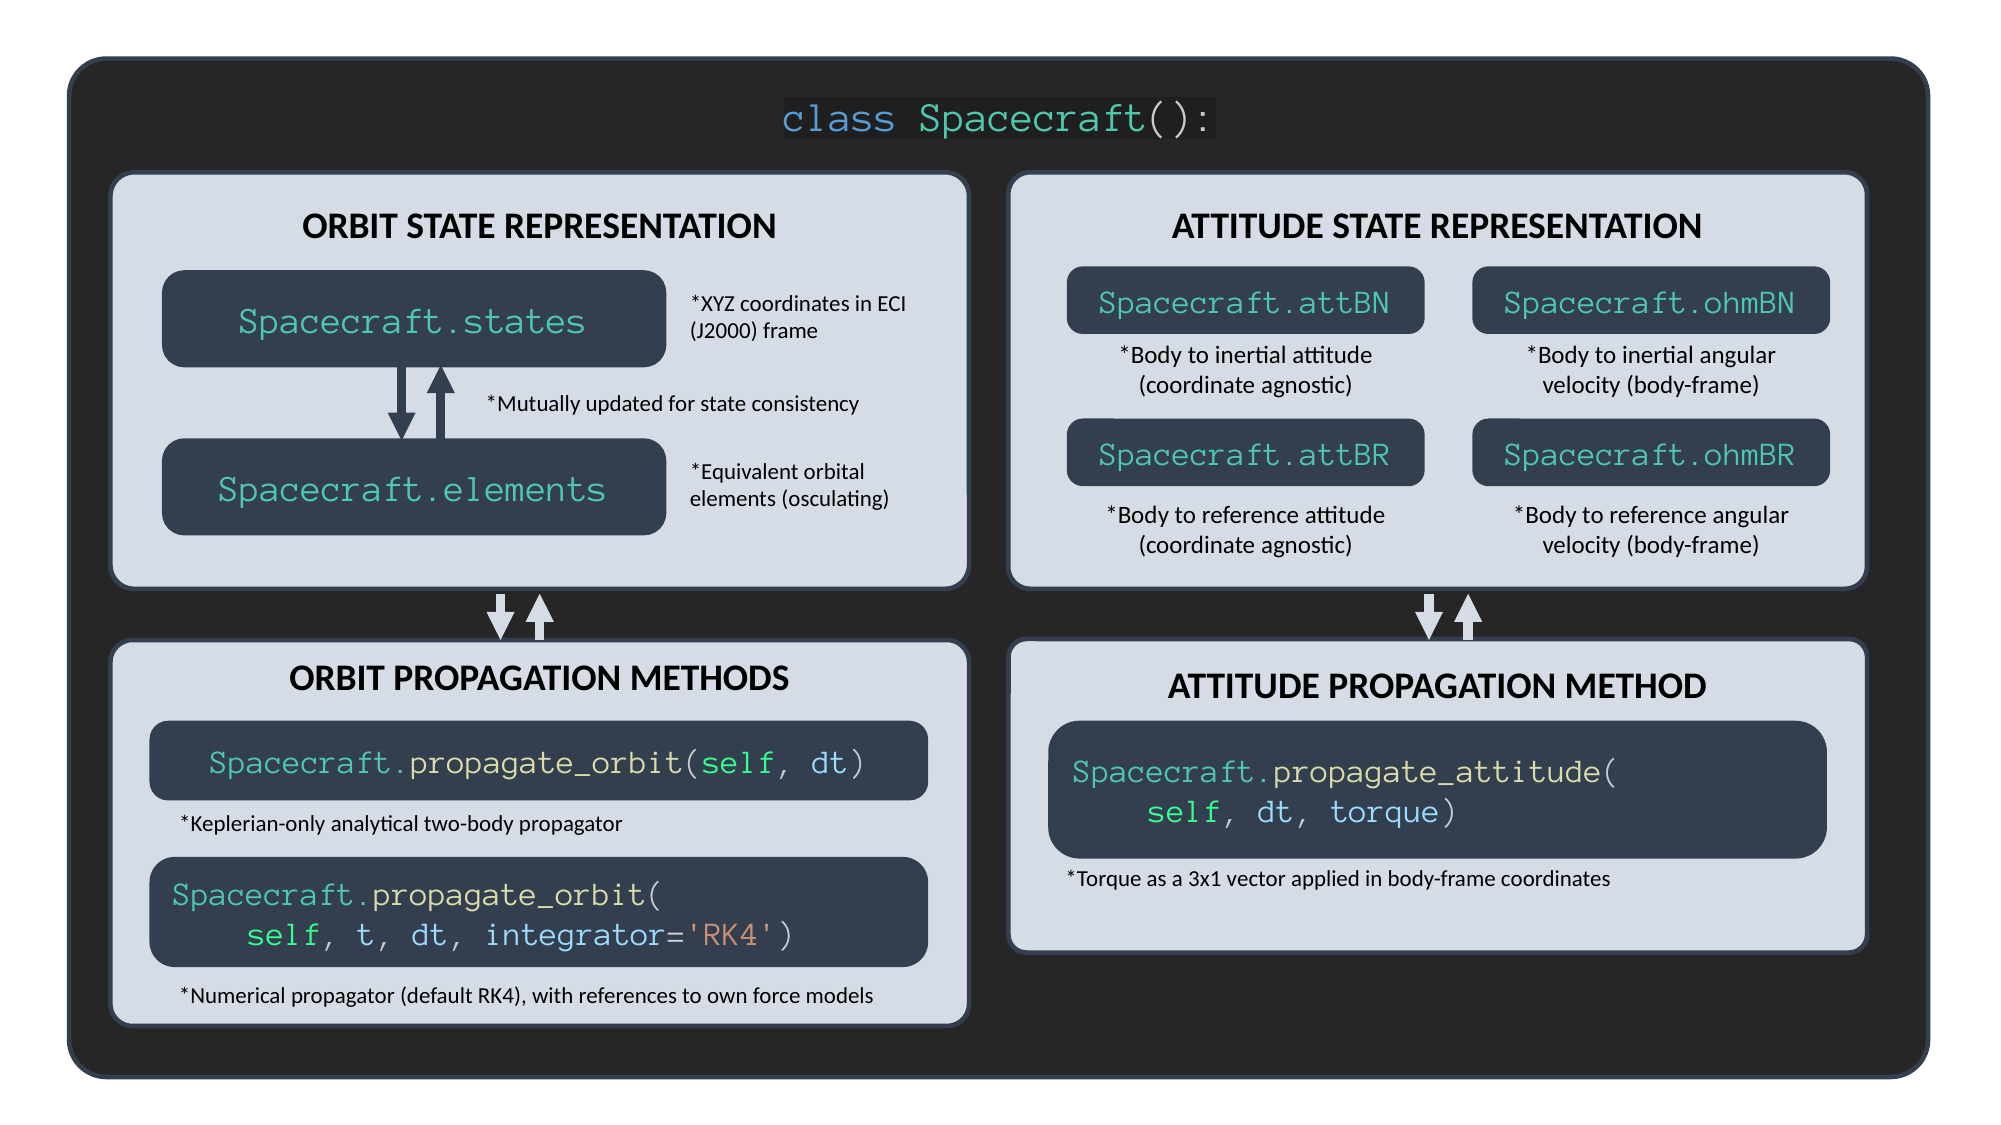

class Spacecraft():
ORBIT STATE REPRESENTATION

ATTITUDE STATE REPRESENTATION

Spacecraft.attBN
Spacecraft.ohmBN
Spacecraft.states
*XYZ coordinates in ECI (J2000) frame
*Body to inertial attitude (coordinate agnostic)
*Body to inertial angular velocity (body-frame)
*Mutually updated for state consistency
Spacecraft.attBR
Spacecraft.ohmBR
Spacecraft.elements
*Equivalent orbital elements (osculating)
*Body to reference attitude (coordinate agnostic)
*Body to reference angular velocity (body-frame)
ATTITUDE PROPAGATION METHOD

ORBIT PROPAGATION METHODS

Spacecraft.propagate_orbit(self, dt)
Spacecraft.propagate_attitude(
self, dt, torque)
*Keplerian-only analytical two-body propagator
*Torque as a 3x1 vector applied in body-frame coordinates
Spacecraft.propagate_orbit(
self, t, dt, integrator='RK4')
*Numerical propagator (default RK4), with references to own force models